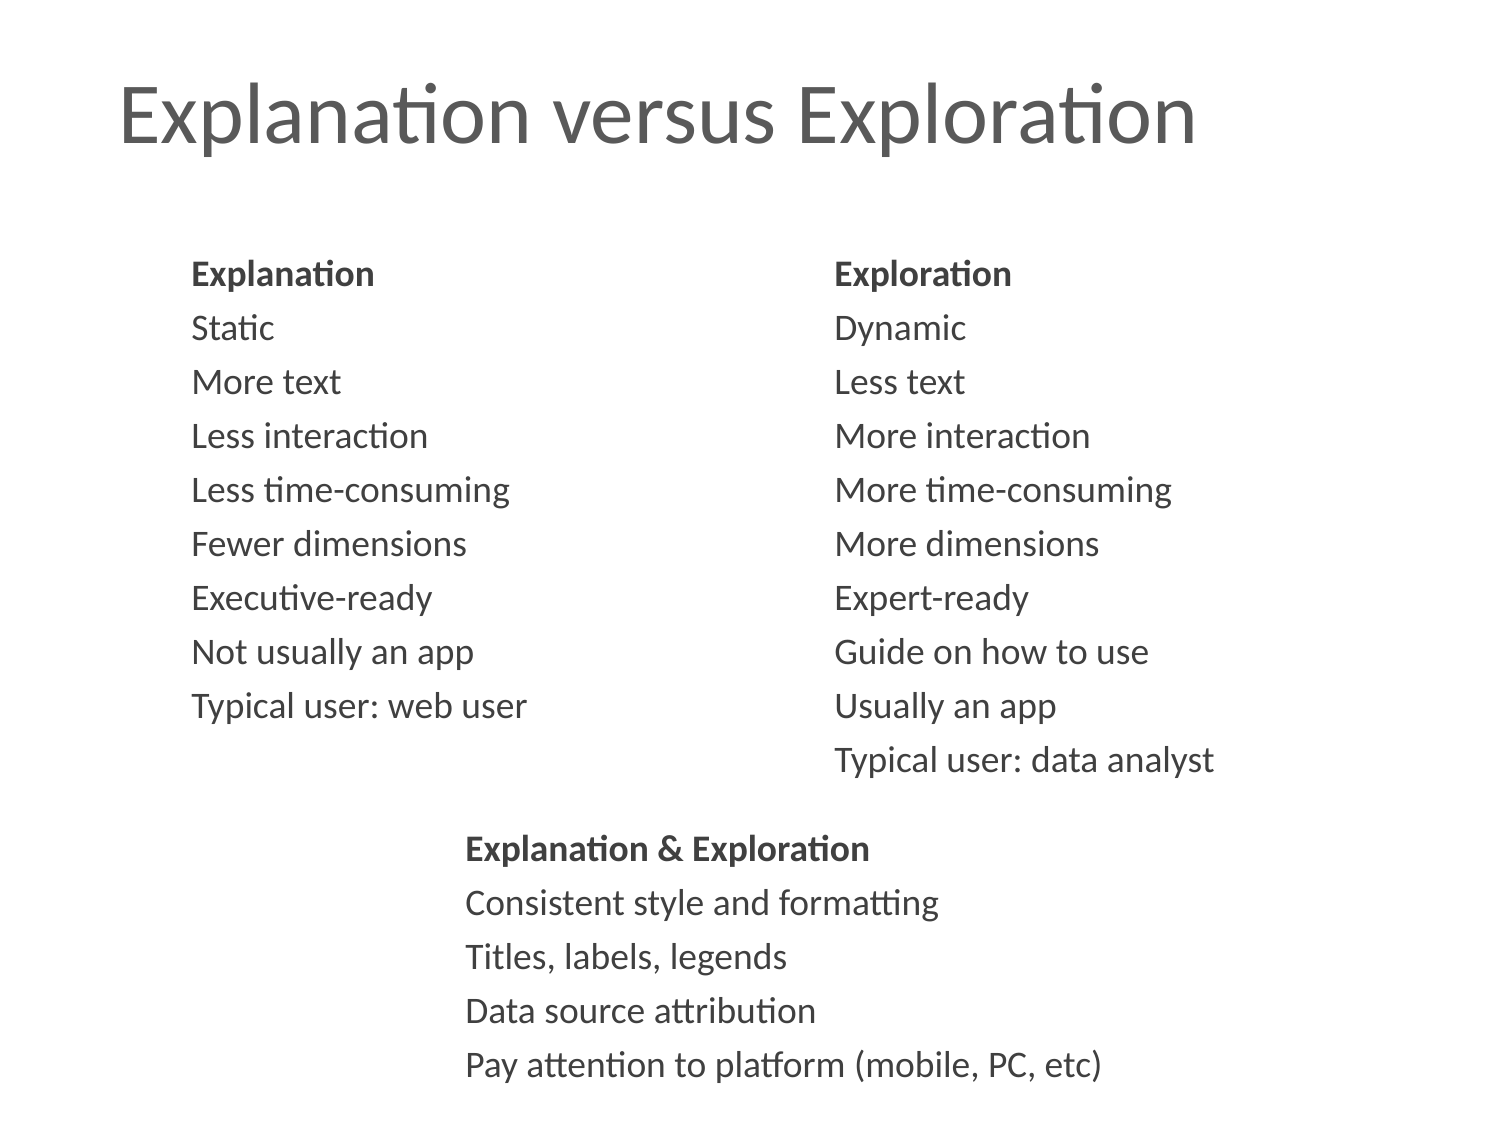

# Explanation versus Exploration
Explanation
Static
More text
Less interaction
Less time-consuming
Fewer dimensions
Executive-ready
Not usually an app
Typical user: web user
Exploration
Dynamic
Less text
More interaction
More time-consuming
More dimensions
Expert-ready
Guide on how to use
Usually an app
Typical user: data analyst
Explanation & Exploration
Consistent style and formatting
Titles, labels, legends
Data source attribution
Pay attention to platform (mobile, PC, etc)